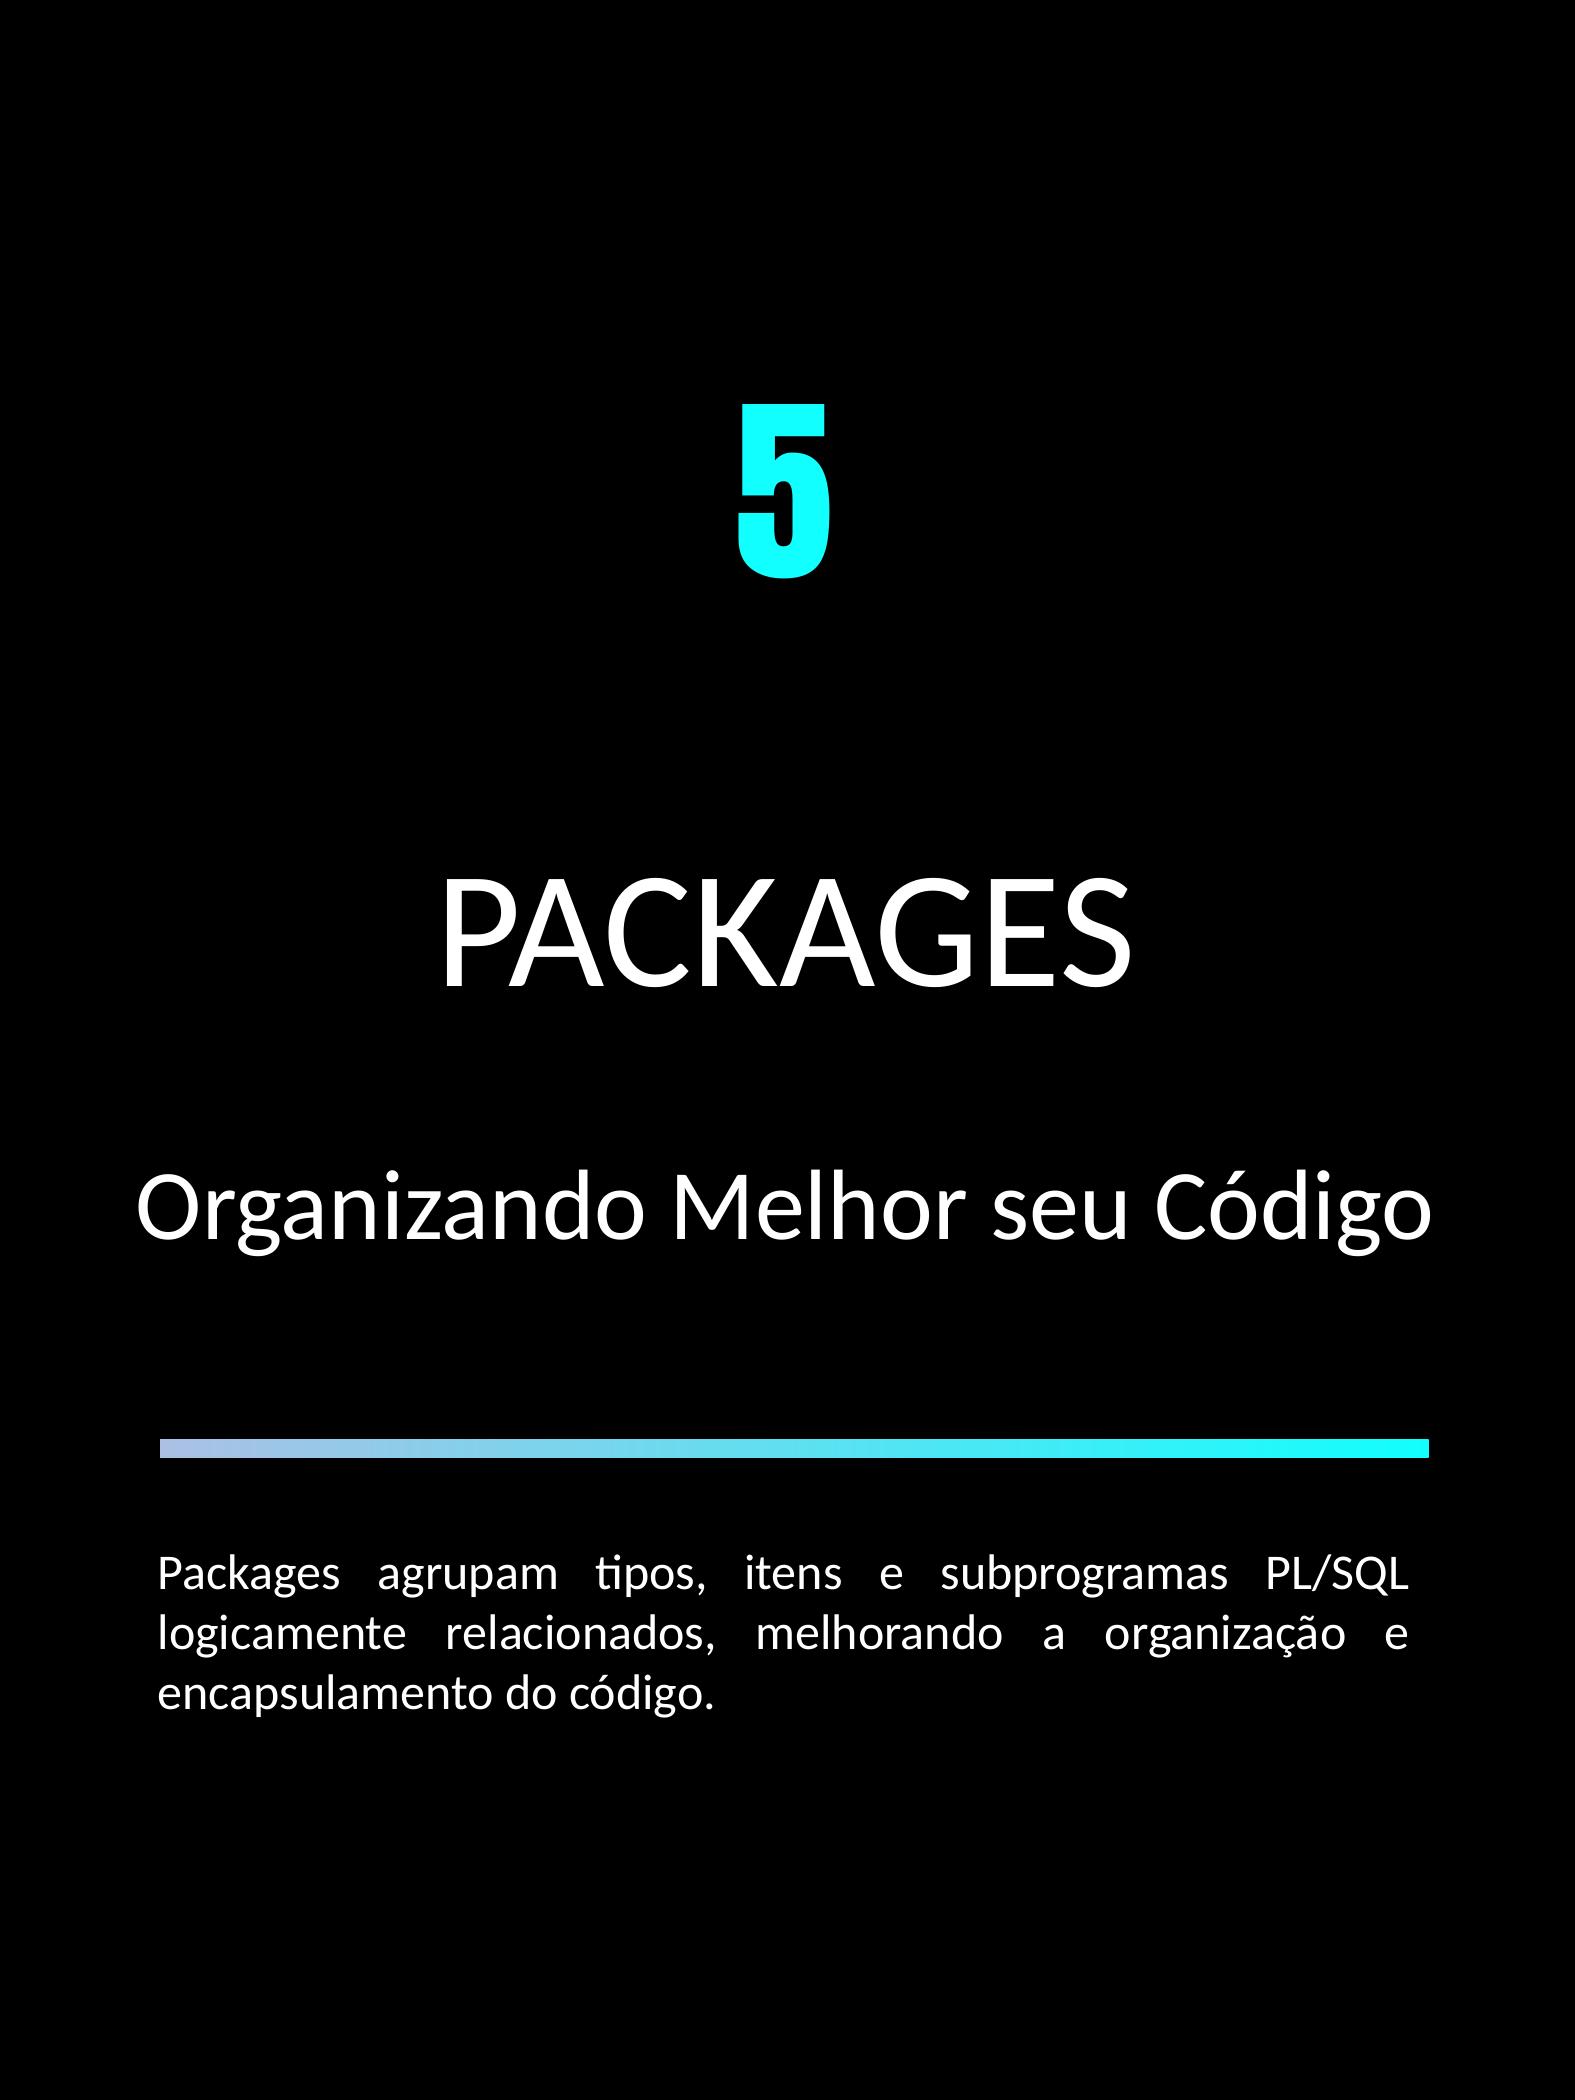

PACKAGES

Organizando Melhor seu Código
5

Packages agrupam tipos, itens e subprogramas PL/SQL logicamente relacionados, melhorando a organização e encapsulamento do código.
PL/SQL AVANÇADO – LAÉRCIO CRUZ
13